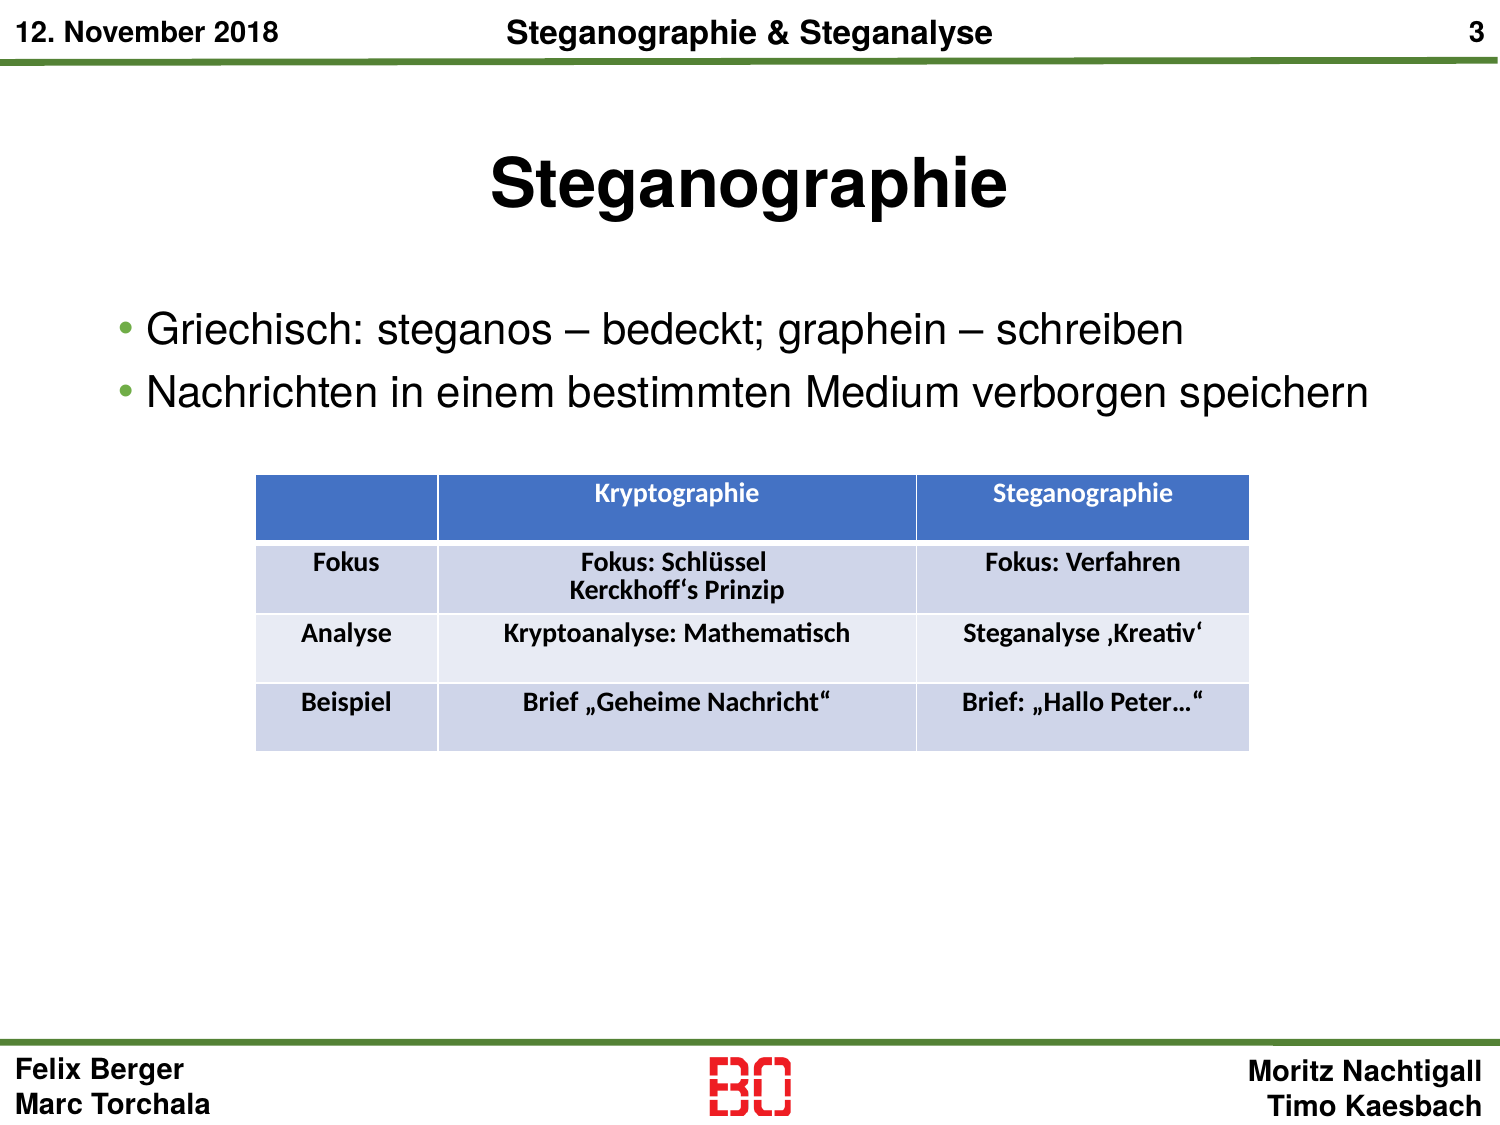

# Steganographie
Griechisch: steganos – bedeckt; graphein – schreiben
Nachrichten in einem bestimmten Medium verborgen speichern

|  | Kryptographie | Steganographie |
| --- | --- | --- |
| Fokus | Fokus: Schlüssel Kerckhoff‘s Prinzip | Fokus: Verfahren |
| Analyse | Kryptoanalyse: Mathematisch | Steganalyse ‚Kreativ‘ |
| Beispiel | Brief „Geheime Nachricht“ | Brief: „Hallo Peter…“ |